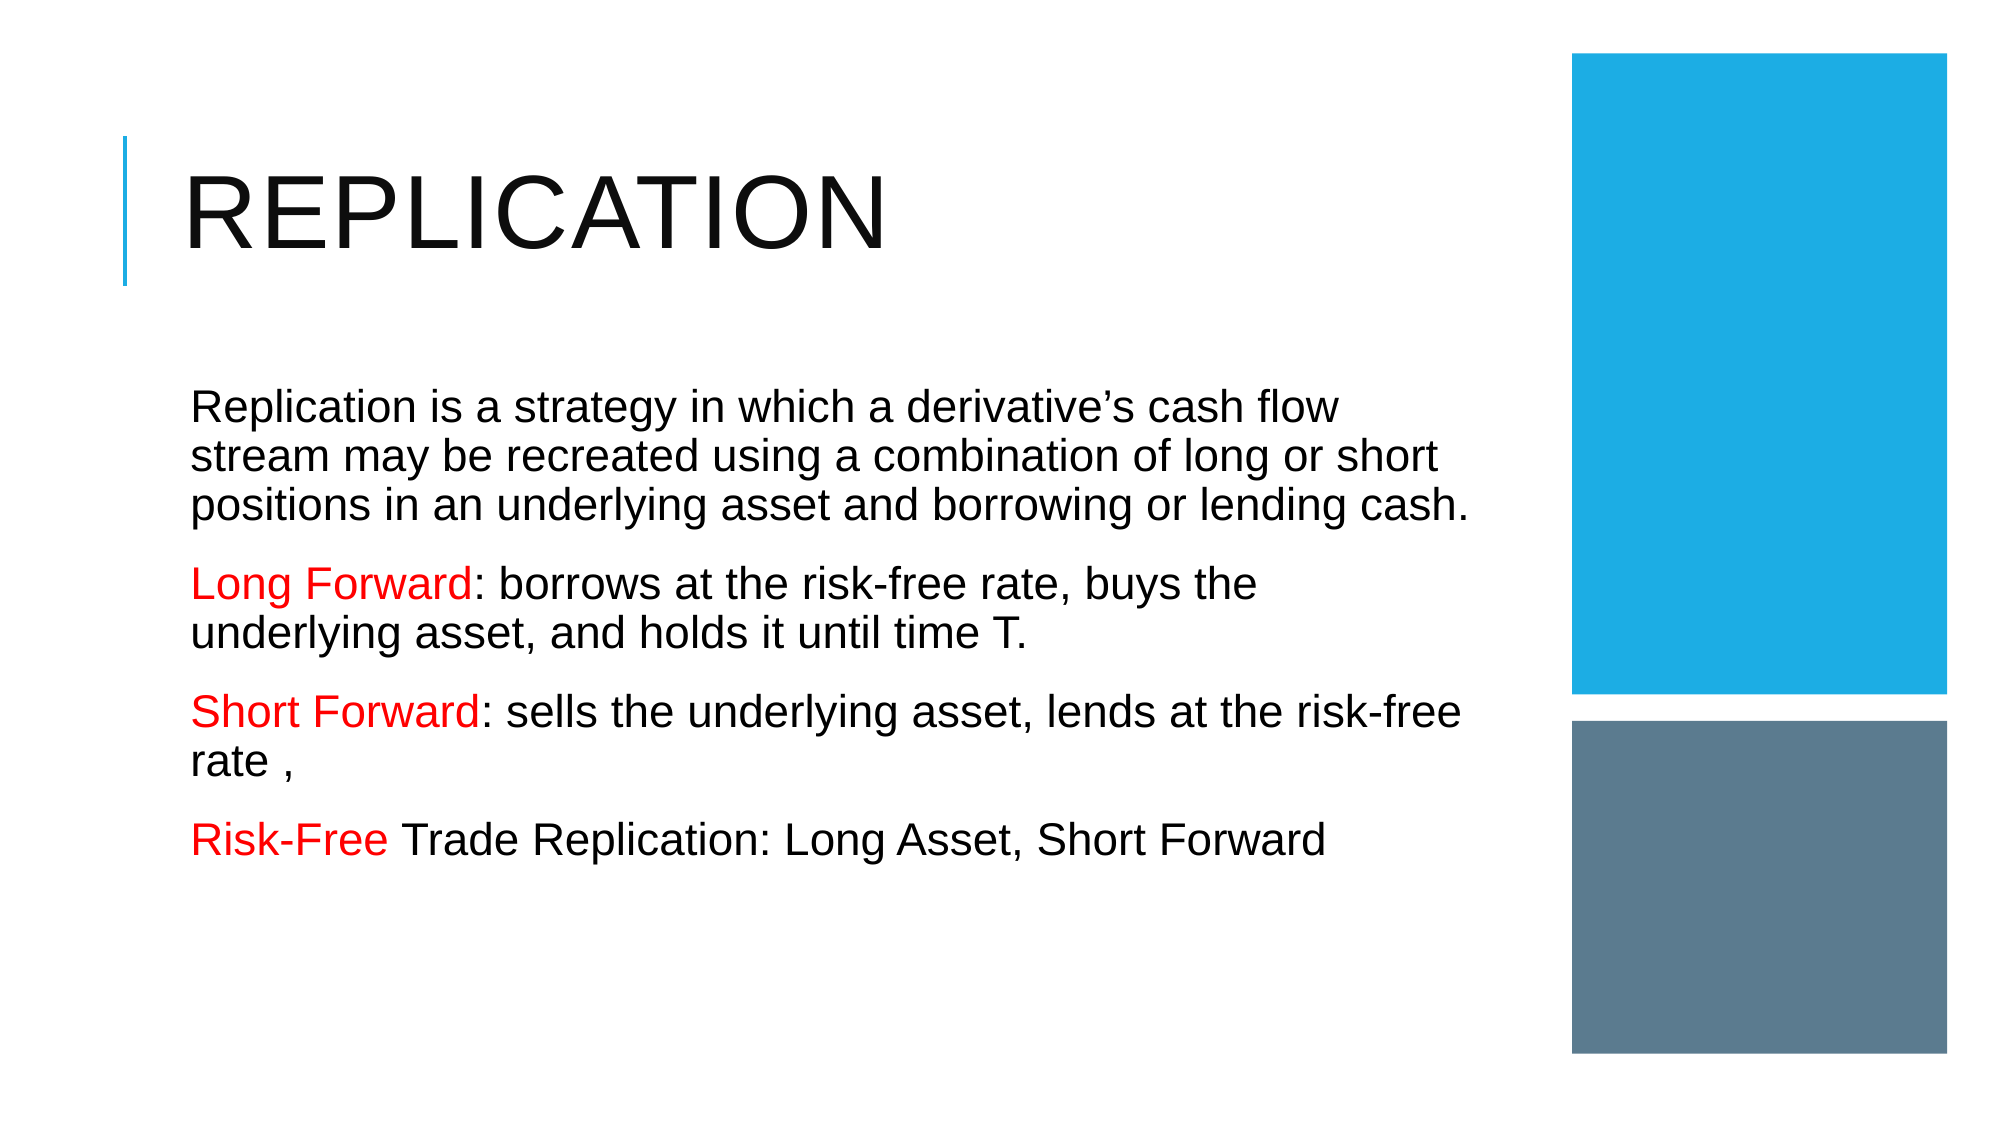

# replication
Replication is a strategy in which a derivative’s cash flow stream may be recreated using a combination of long or short positions in an underlying asset and borrowing or lending cash.
Long Forward: borrows at the risk-free rate, buys the underlying asset, and holds it until time T.
Short Forward: sells the underlying asset, lends at the risk-free rate ,
Risk-Free Trade Replication: Long Asset, Short Forward